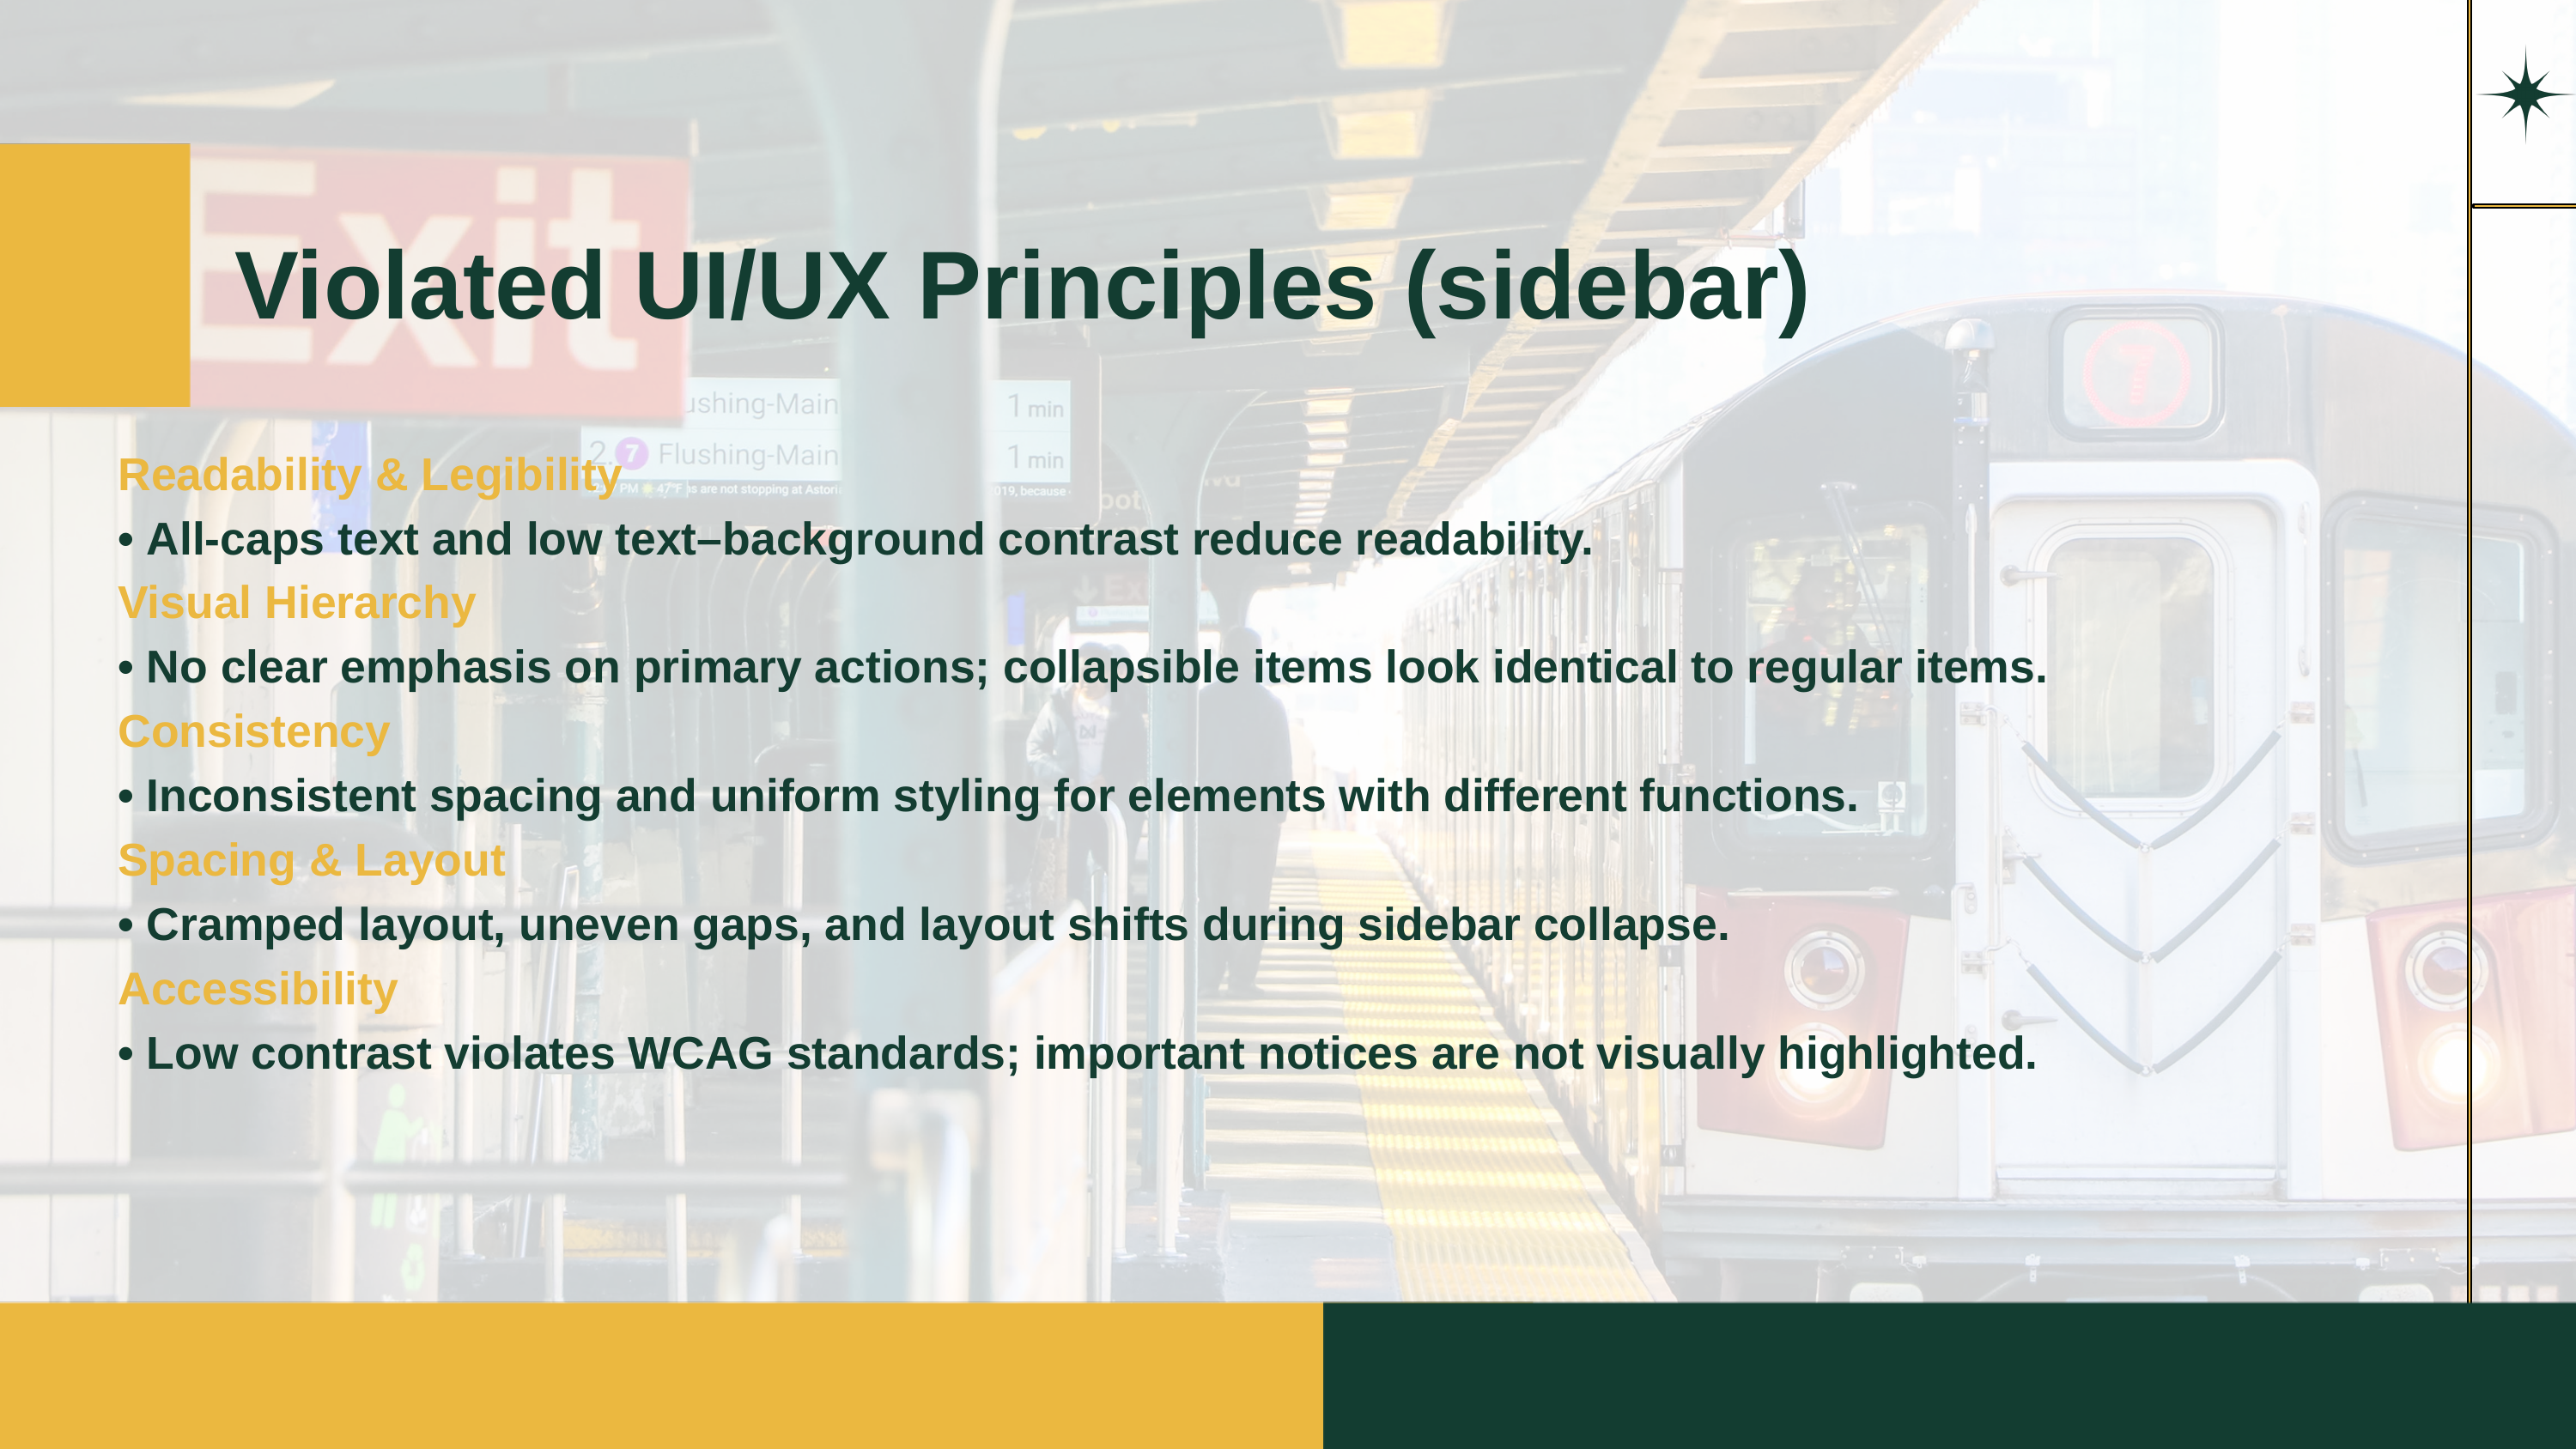

Violated UI/UX Principles (sidebar)
Readability & Legibility
• All-caps text and low text–background contrast reduce readability.
Visual Hierarchy
• No clear emphasis on primary actions; collapsible items look identical to regular items.
Consistency
• Inconsistent spacing and uniform styling for elements with different functions.
Spacing & Layout
• Cramped layout, uneven gaps, and layout shifts during sidebar collapse.
Accessibility
• Low contrast violates WCAG standards; important notices are not visually highlighted.